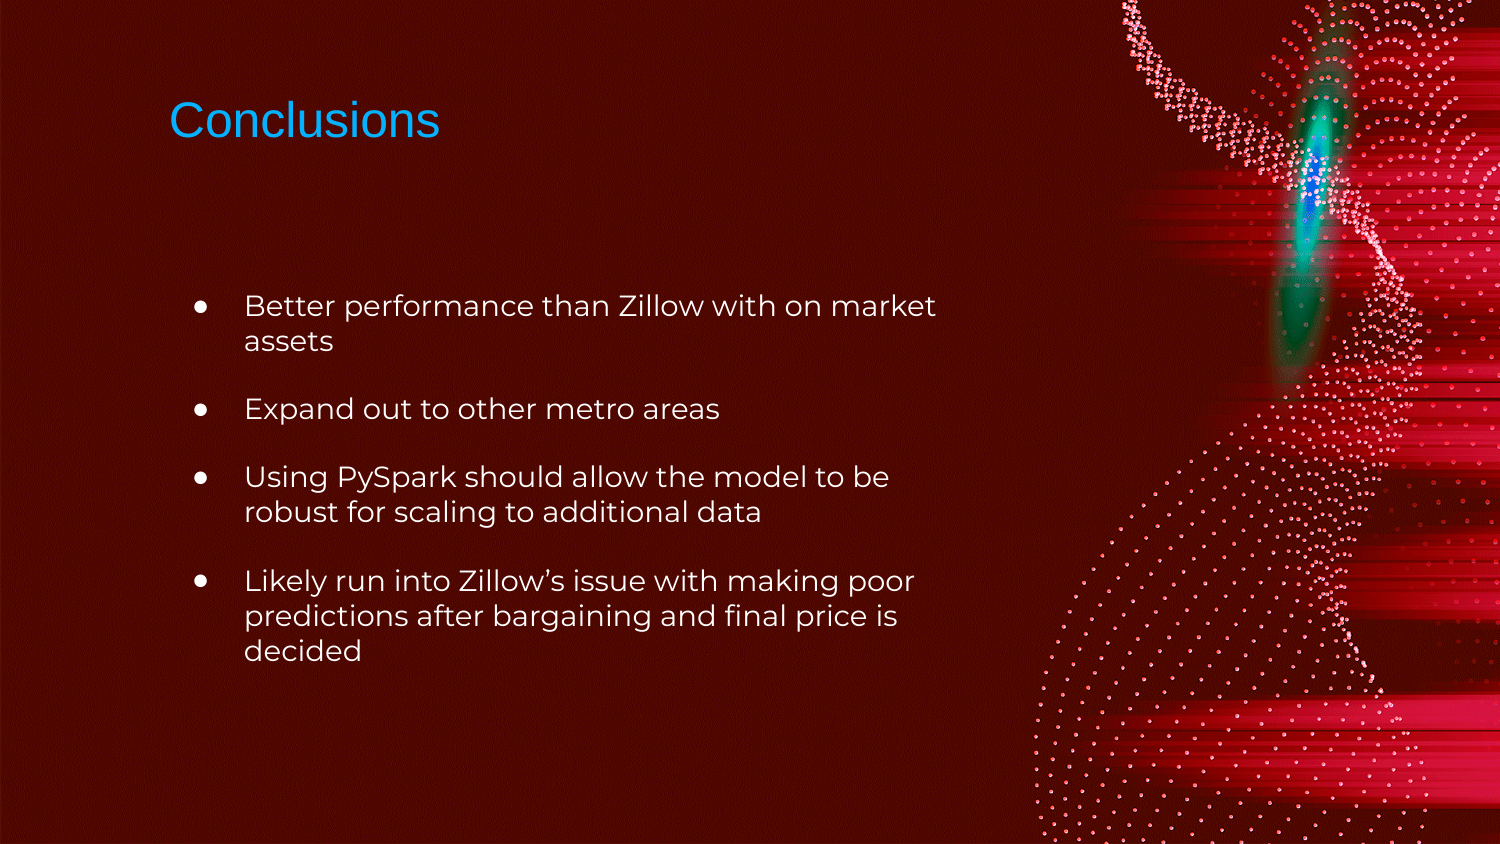

# Conclusions
Better performance than Zillow with on market assets
Expand out to other metro areas
Using PySpark should allow the model to be robust for scaling to additional data
Likely run into Zillow’s issue with making poor predictions after bargaining and final price is decided